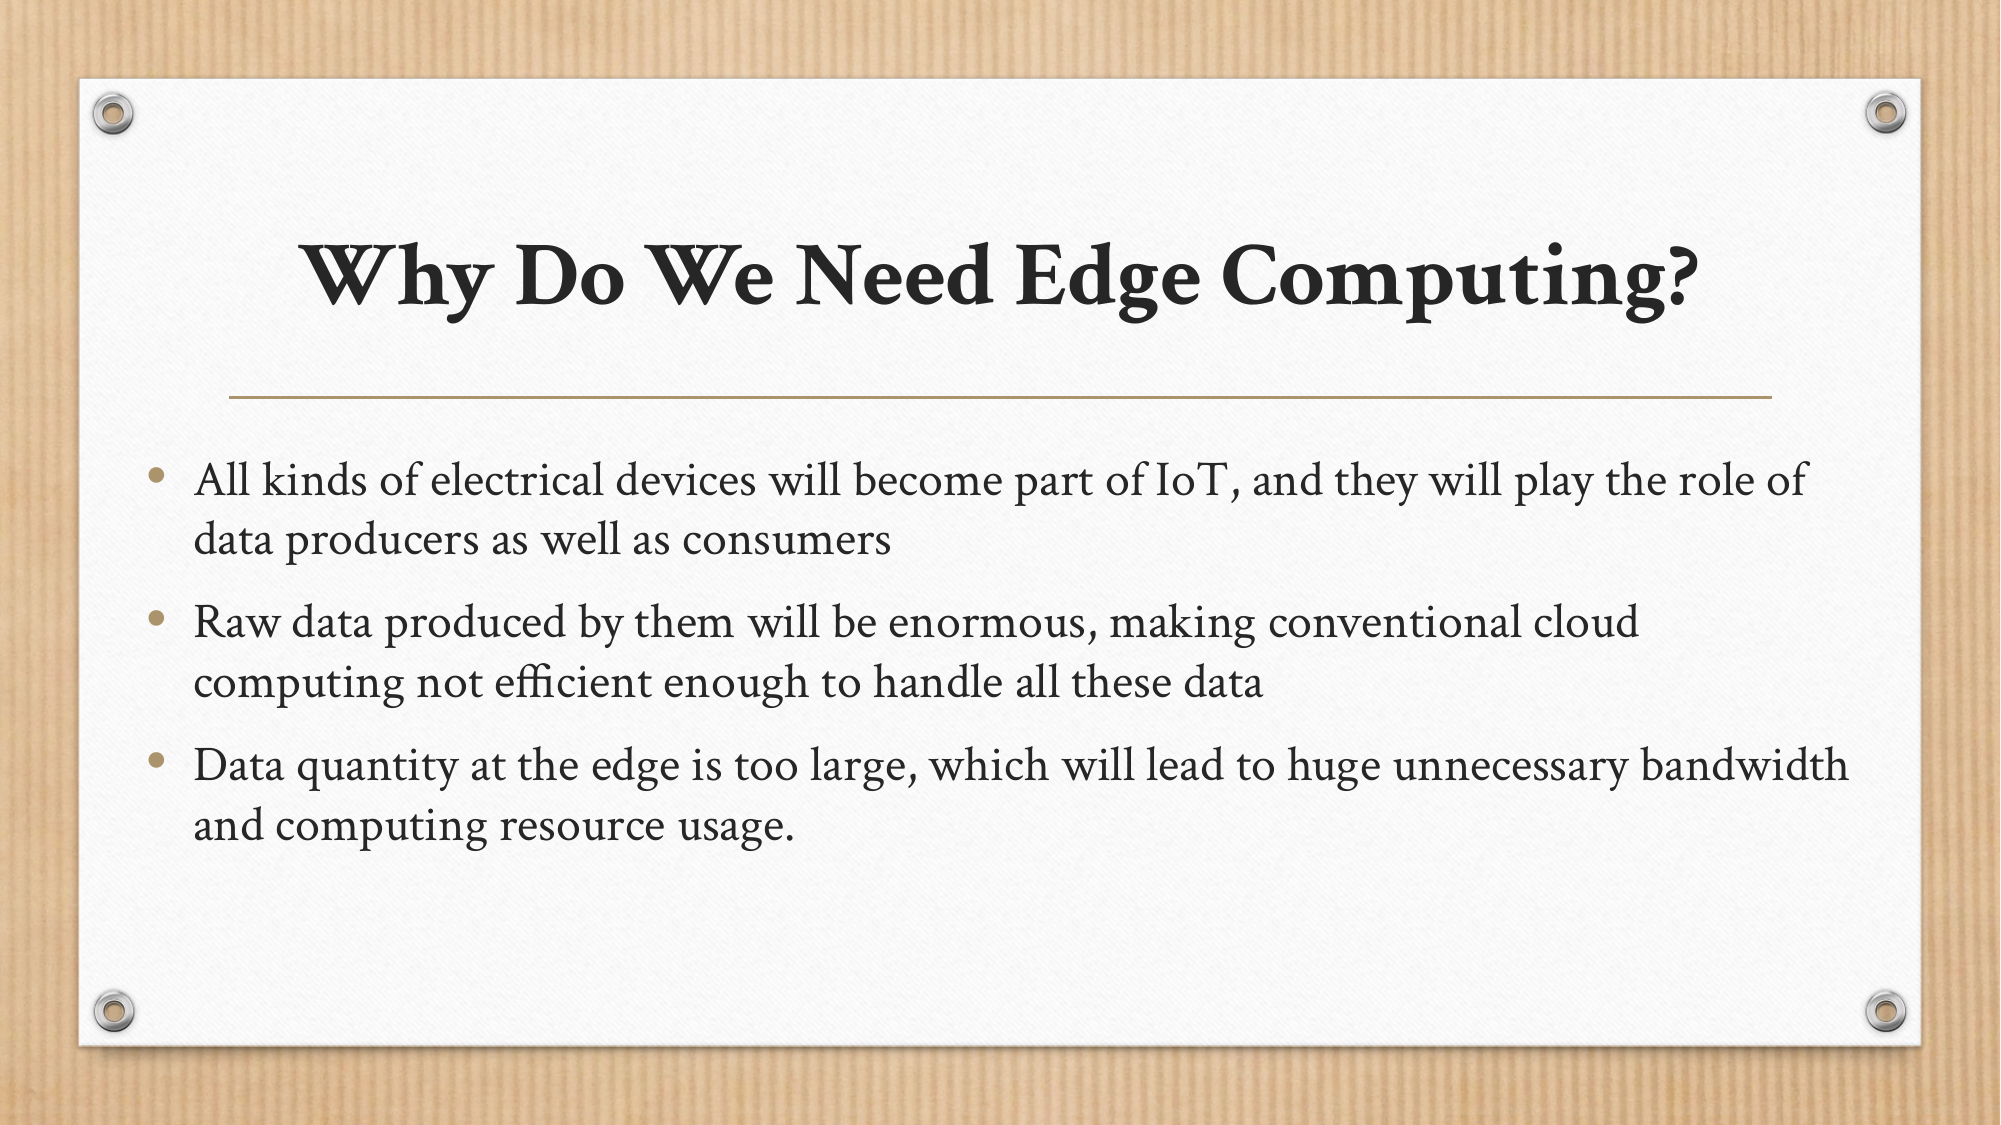

# Why Do We Need Edge Computing?
All kinds of electrical devices will become part of IoT, and they will play the role of data producers as well as consumers
Raw data produced by them will be enormous, making conventional cloud computing not efficient enough to handle all these data
Data quantity at the edge is too large, which will lead to huge unnecessary bandwidth and computing resource usage.